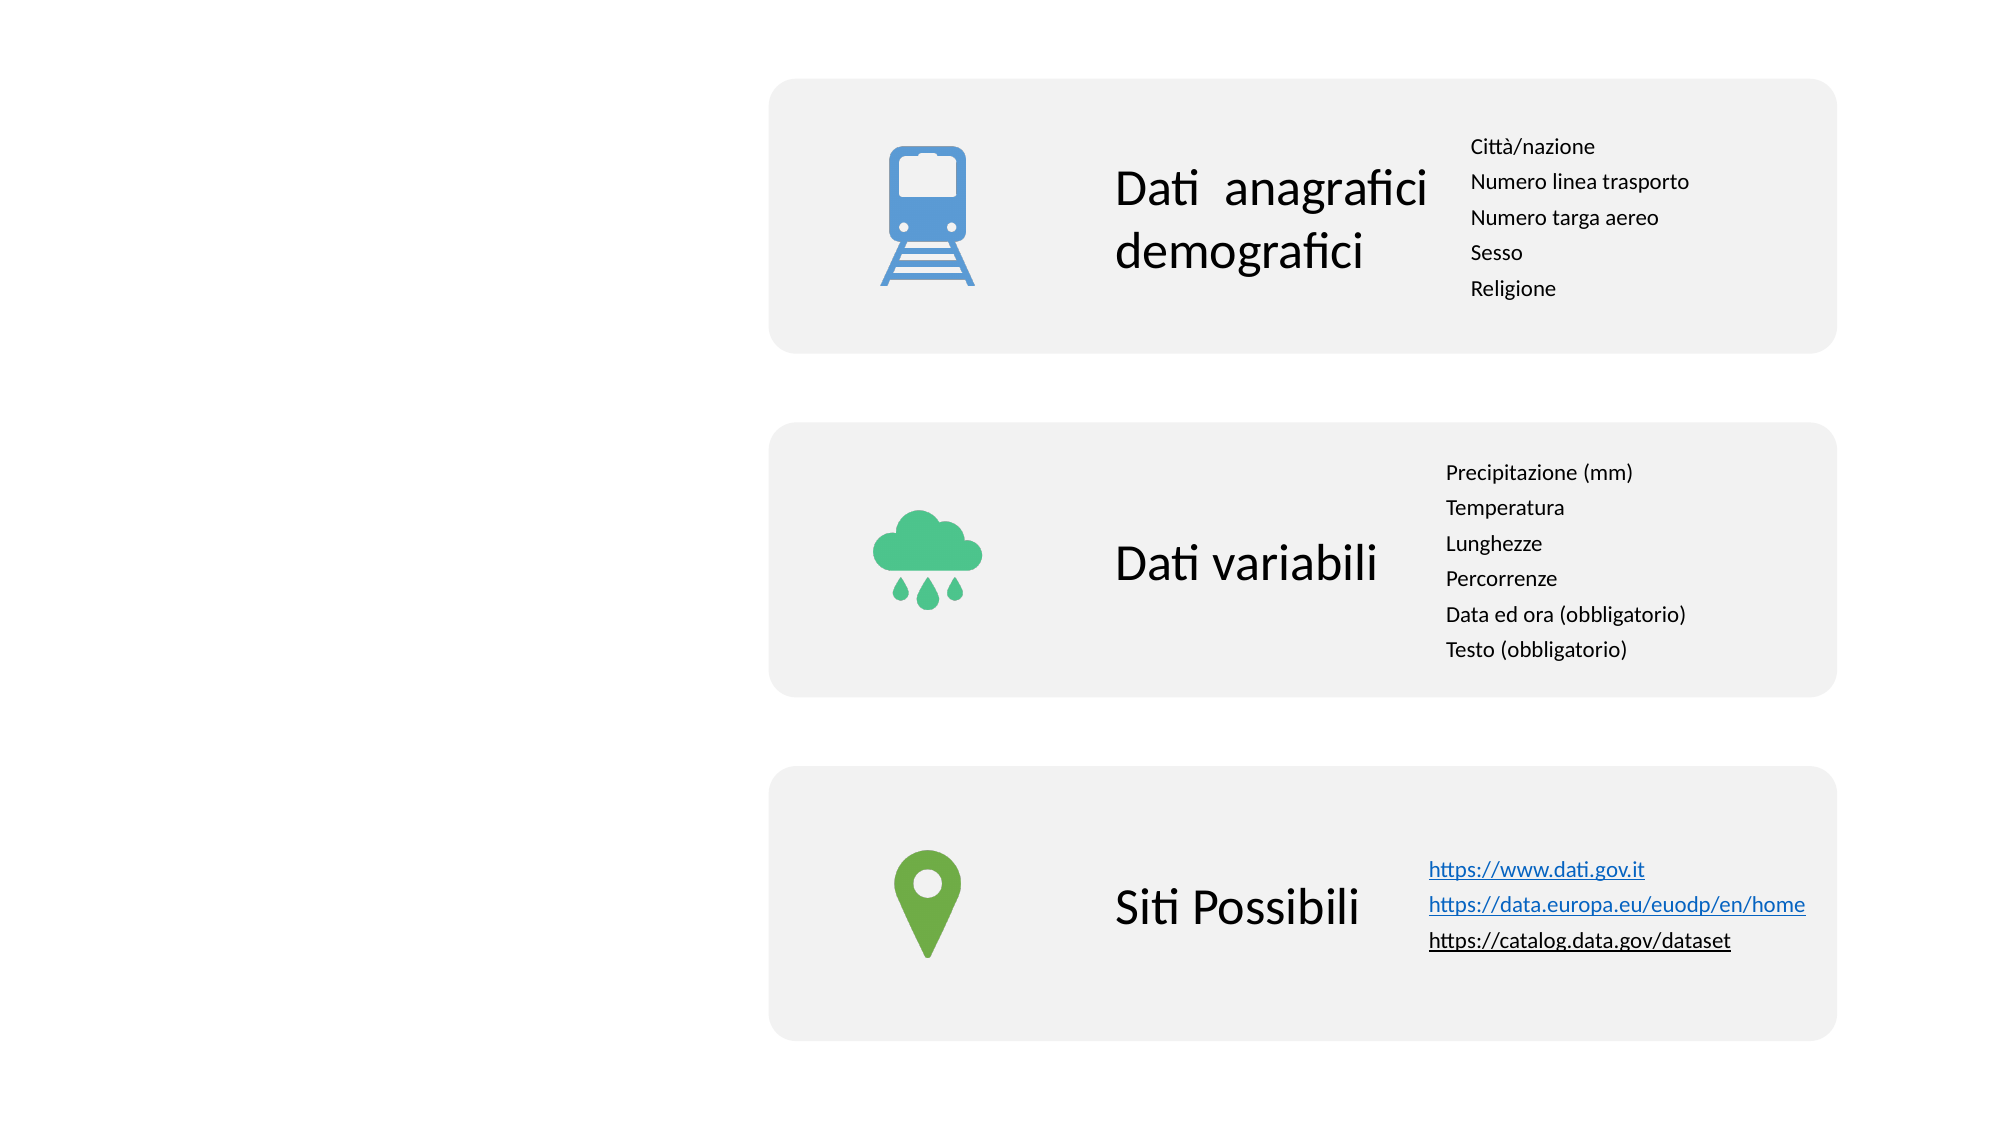

Dati  anagrafici demografici
Città/nazione
Numero linea trasporto
Numero targa aereo
Sesso
Religione
Dati variabili
Precipitazione (mm)
Temperatura
Lunghezze
Percorrenze
Data ed ora (obbligatorio)
Testo (obbligatorio)
Siti Possibili
https://www.dati.gov.it
https://data.europa.eu/euodp/en/home
https://catalog.data.gov/dataset
# Ottenere Data Set